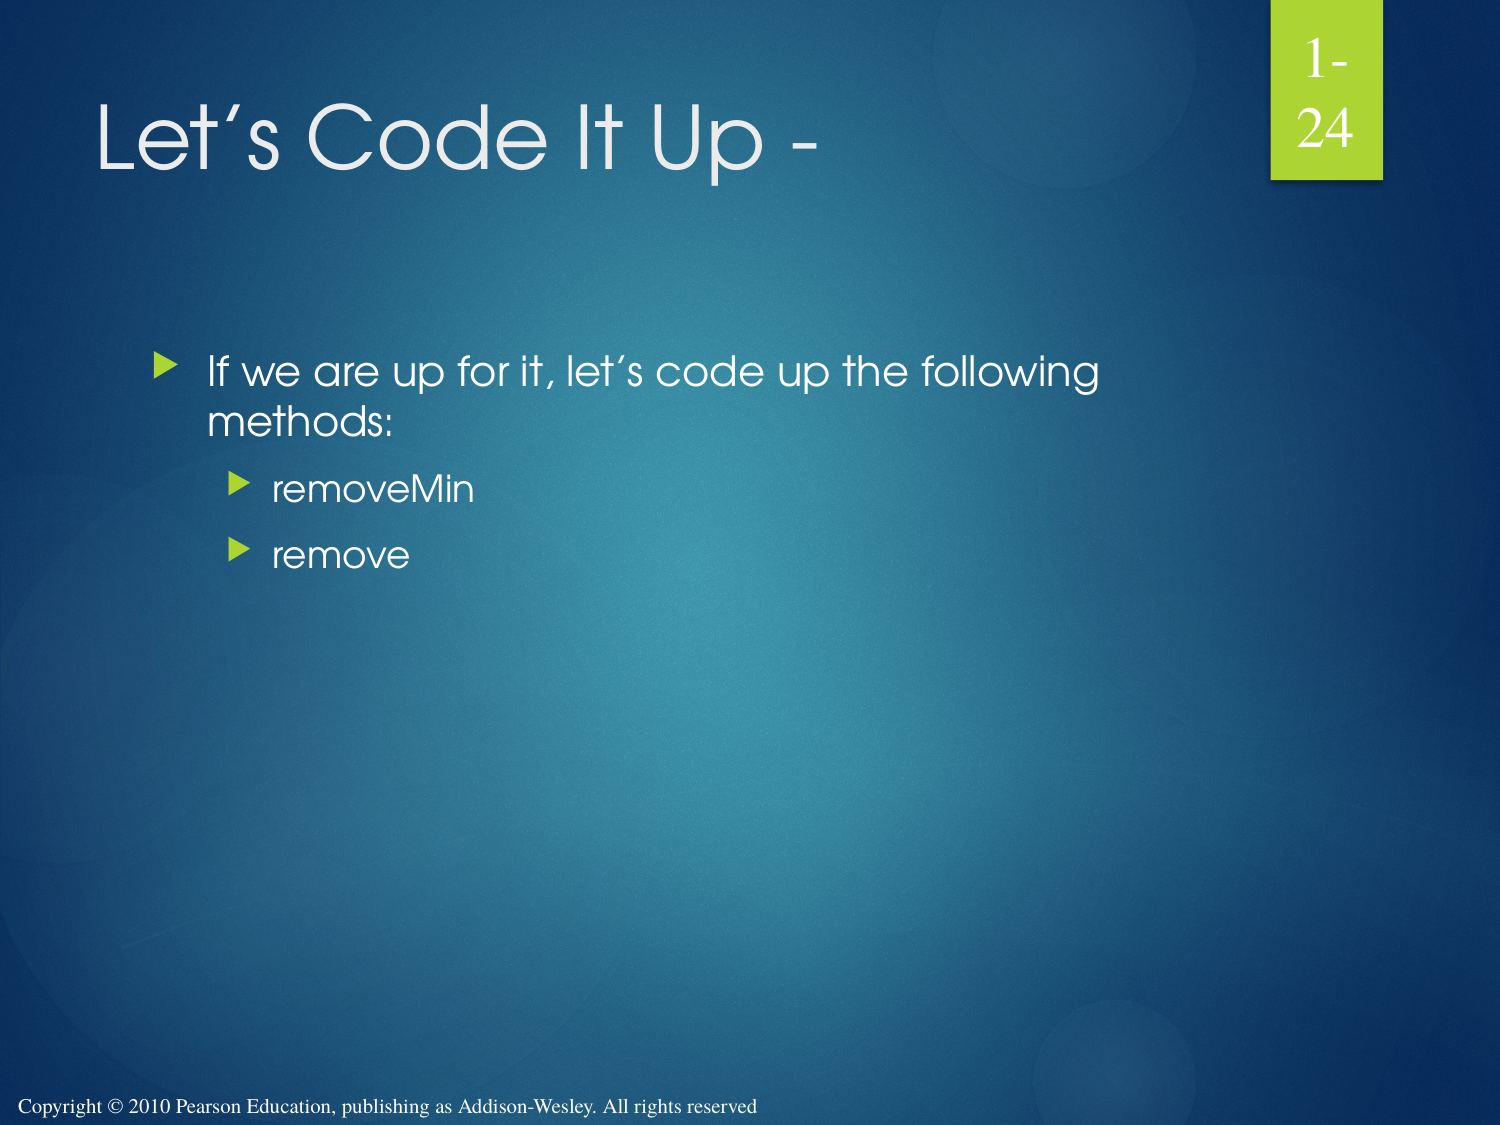

1-24
# Let’s Code It Up -
If we are up for it, let’s code up the following methods:
removeMin
remove